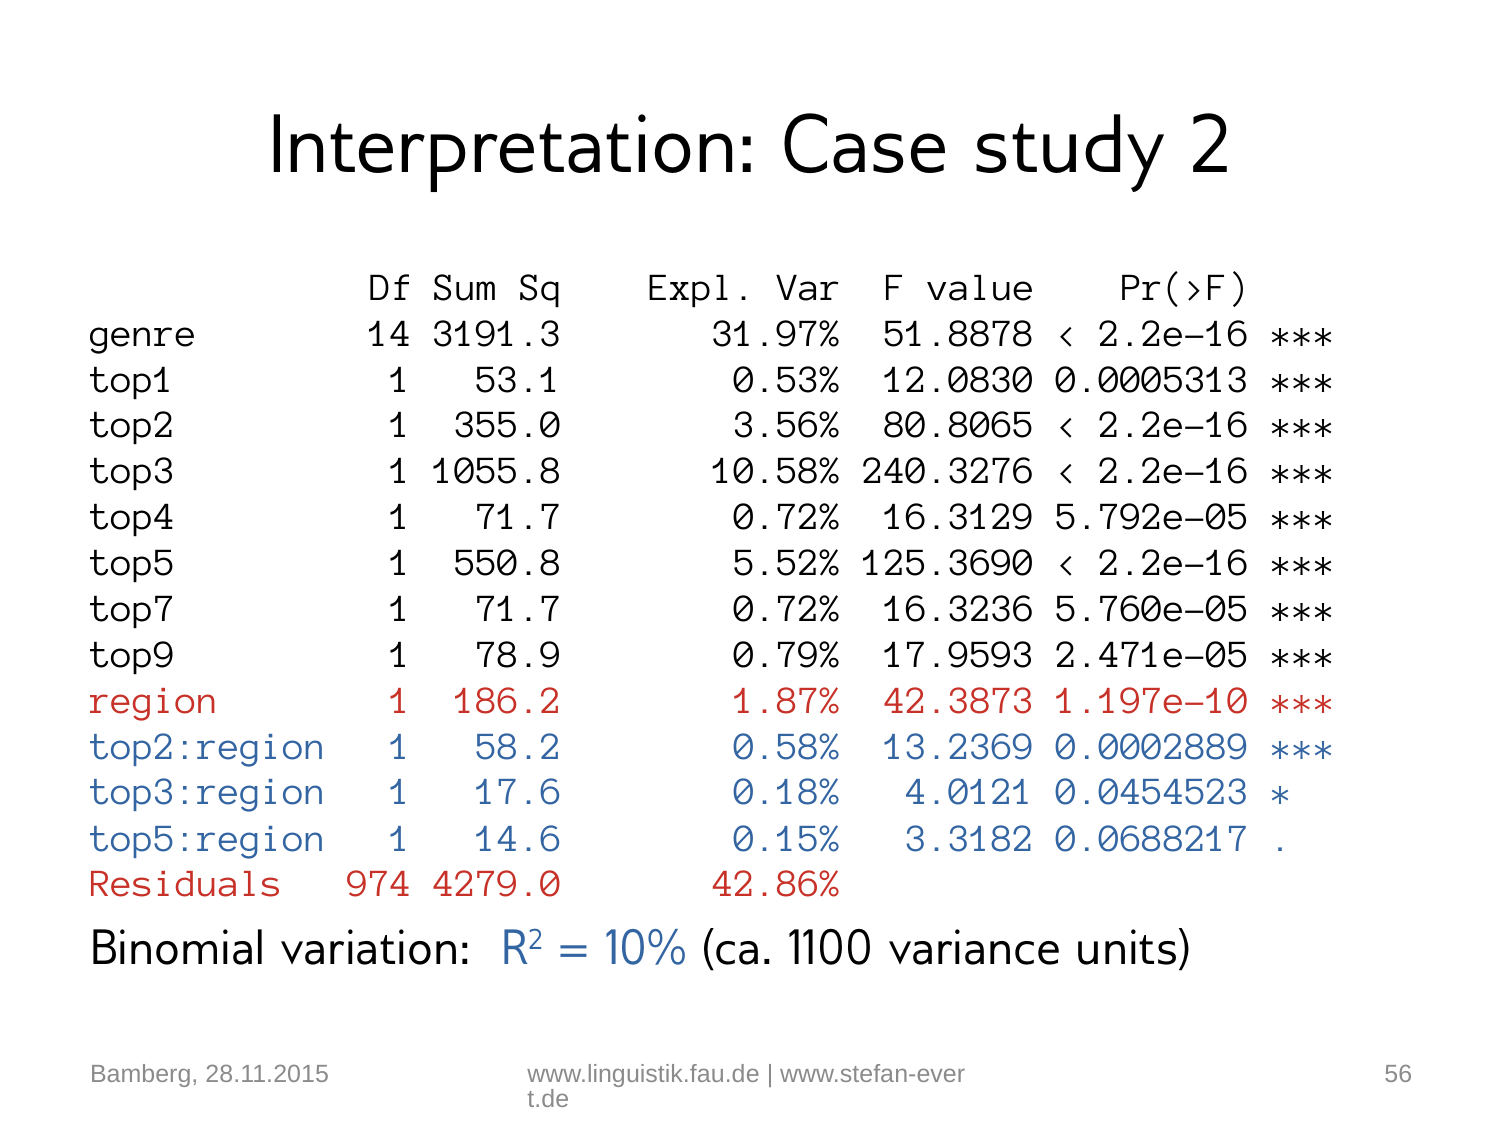

# Interpretation: Case study 2
             Df Sum Sq    Expl. Var  F value    Pr(>F)
genre        14 3191.3       31.97%  51.8878 < 2.2e-16 ***
top1          1   53.1        0.53%  12.0830 0.0005313 ***
top2          1  355.0        3.56%  80.8065 < 2.2e-16 ***
top3          1 1055.8       10.58% 240.3276 < 2.2e-16 ***
top4          1   71.7        0.72%  16.3129 5.792e-05 ***
top5          1  550.8        5.52% 125.3690 < 2.2e-16 ***
top7          1   71.7        0.72%  16.3236 5.760e-05 ***
top9          1   78.9        0.79%  17.9593 2.471e-05 ***
region        1  186.2        1.87%  42.3873 1.197e-10 ***
top2:region   1   58.2        0.58%  13.2369 0.0002889 ***
top3:region   1   17.6        0.18%   4.0121 0.0454523 *
top5:region   1   14.6        0.15%   3.3182 0.0688217 .
Residuals   974 4279.0       42.86%
Binomial variation:  R2 = 10% (ca. 1100 variance units)
Bamberg, 28.11.2015
www.linguistik.fau.de | www.stefan-evert.de
56